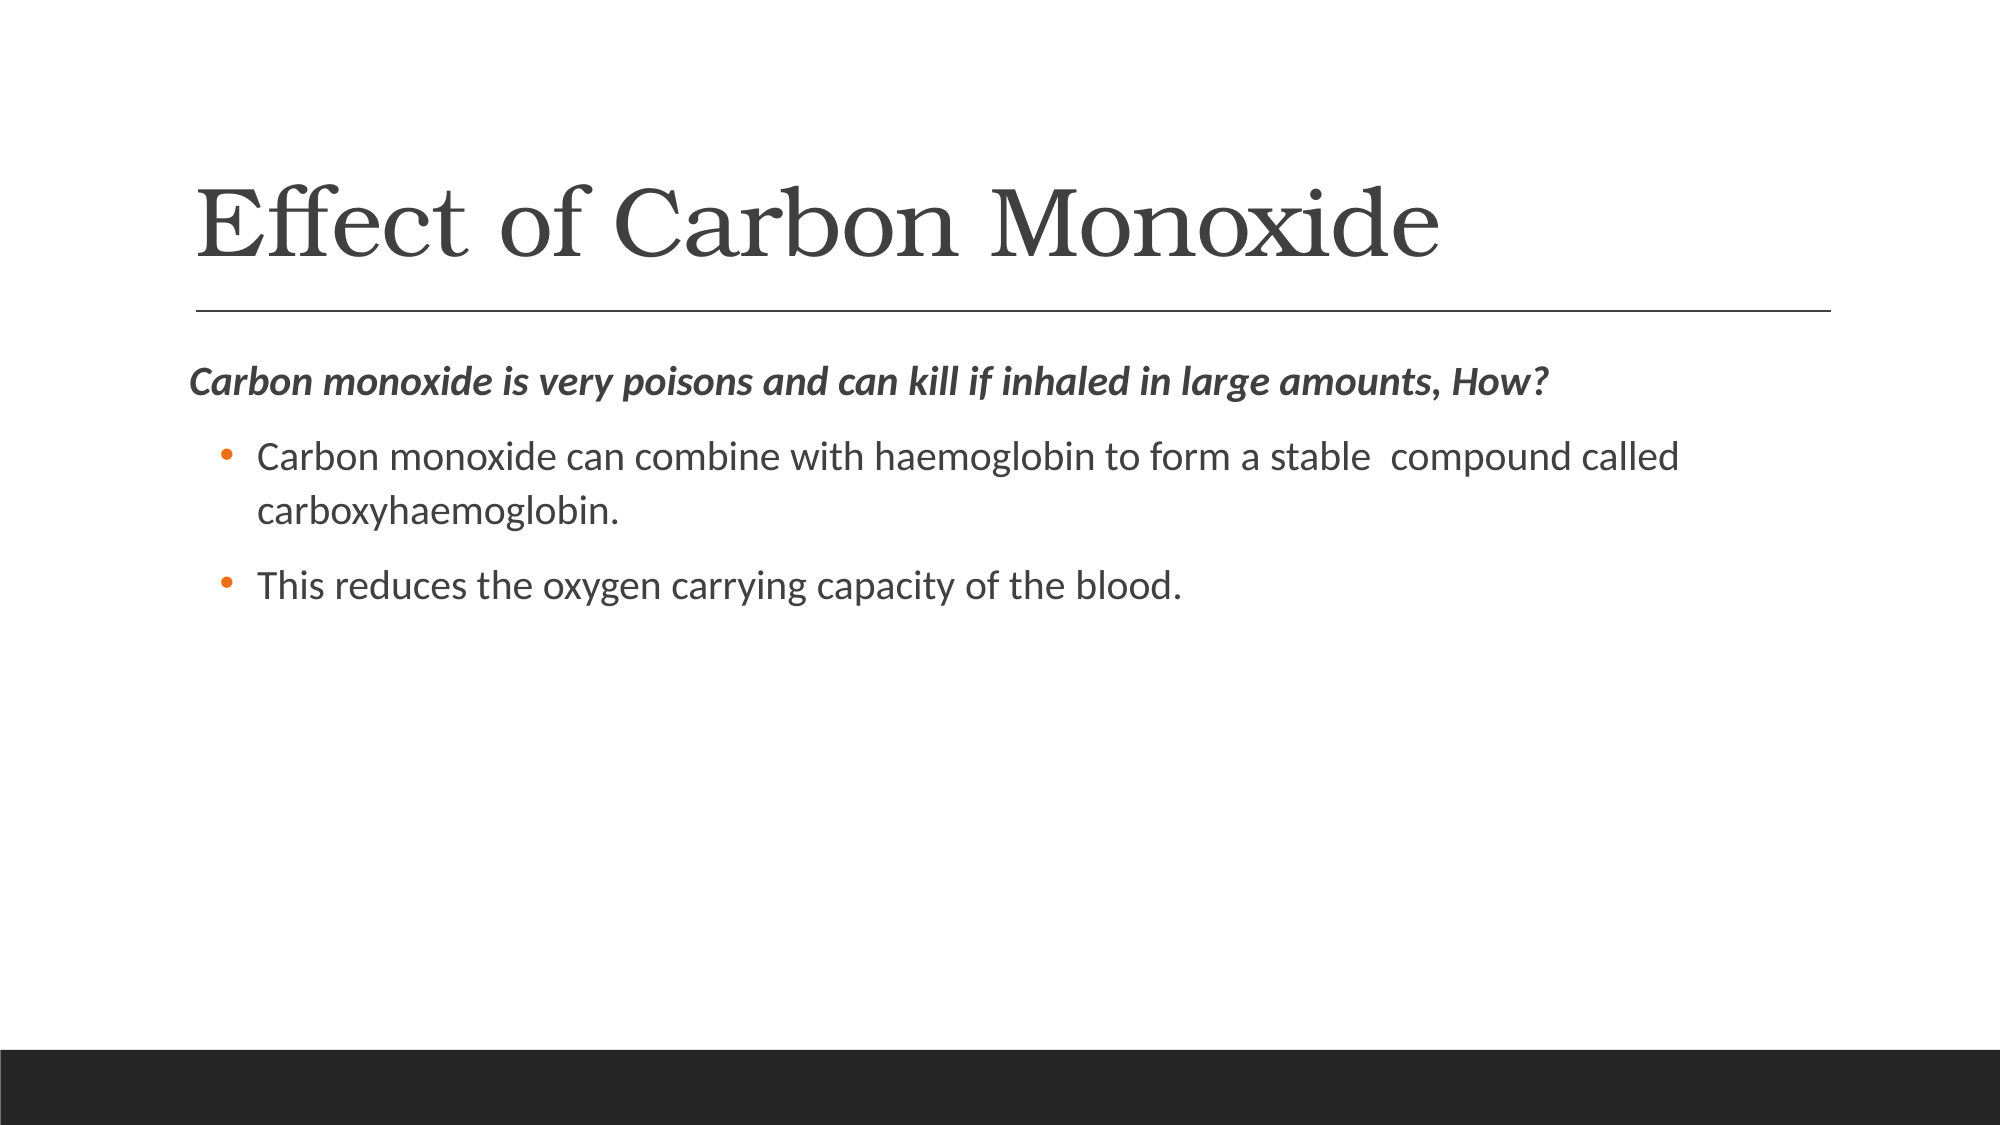

# Effect of Carbon Monoxide
Carbon monoxide is very poisons and can kill if inhaled in large amounts, How?
Carbon monoxide can combine with haemoglobin to form a stable  compound called carboxyhaemoglobin.
This reduces the oxygen carrying capacity of the blood.